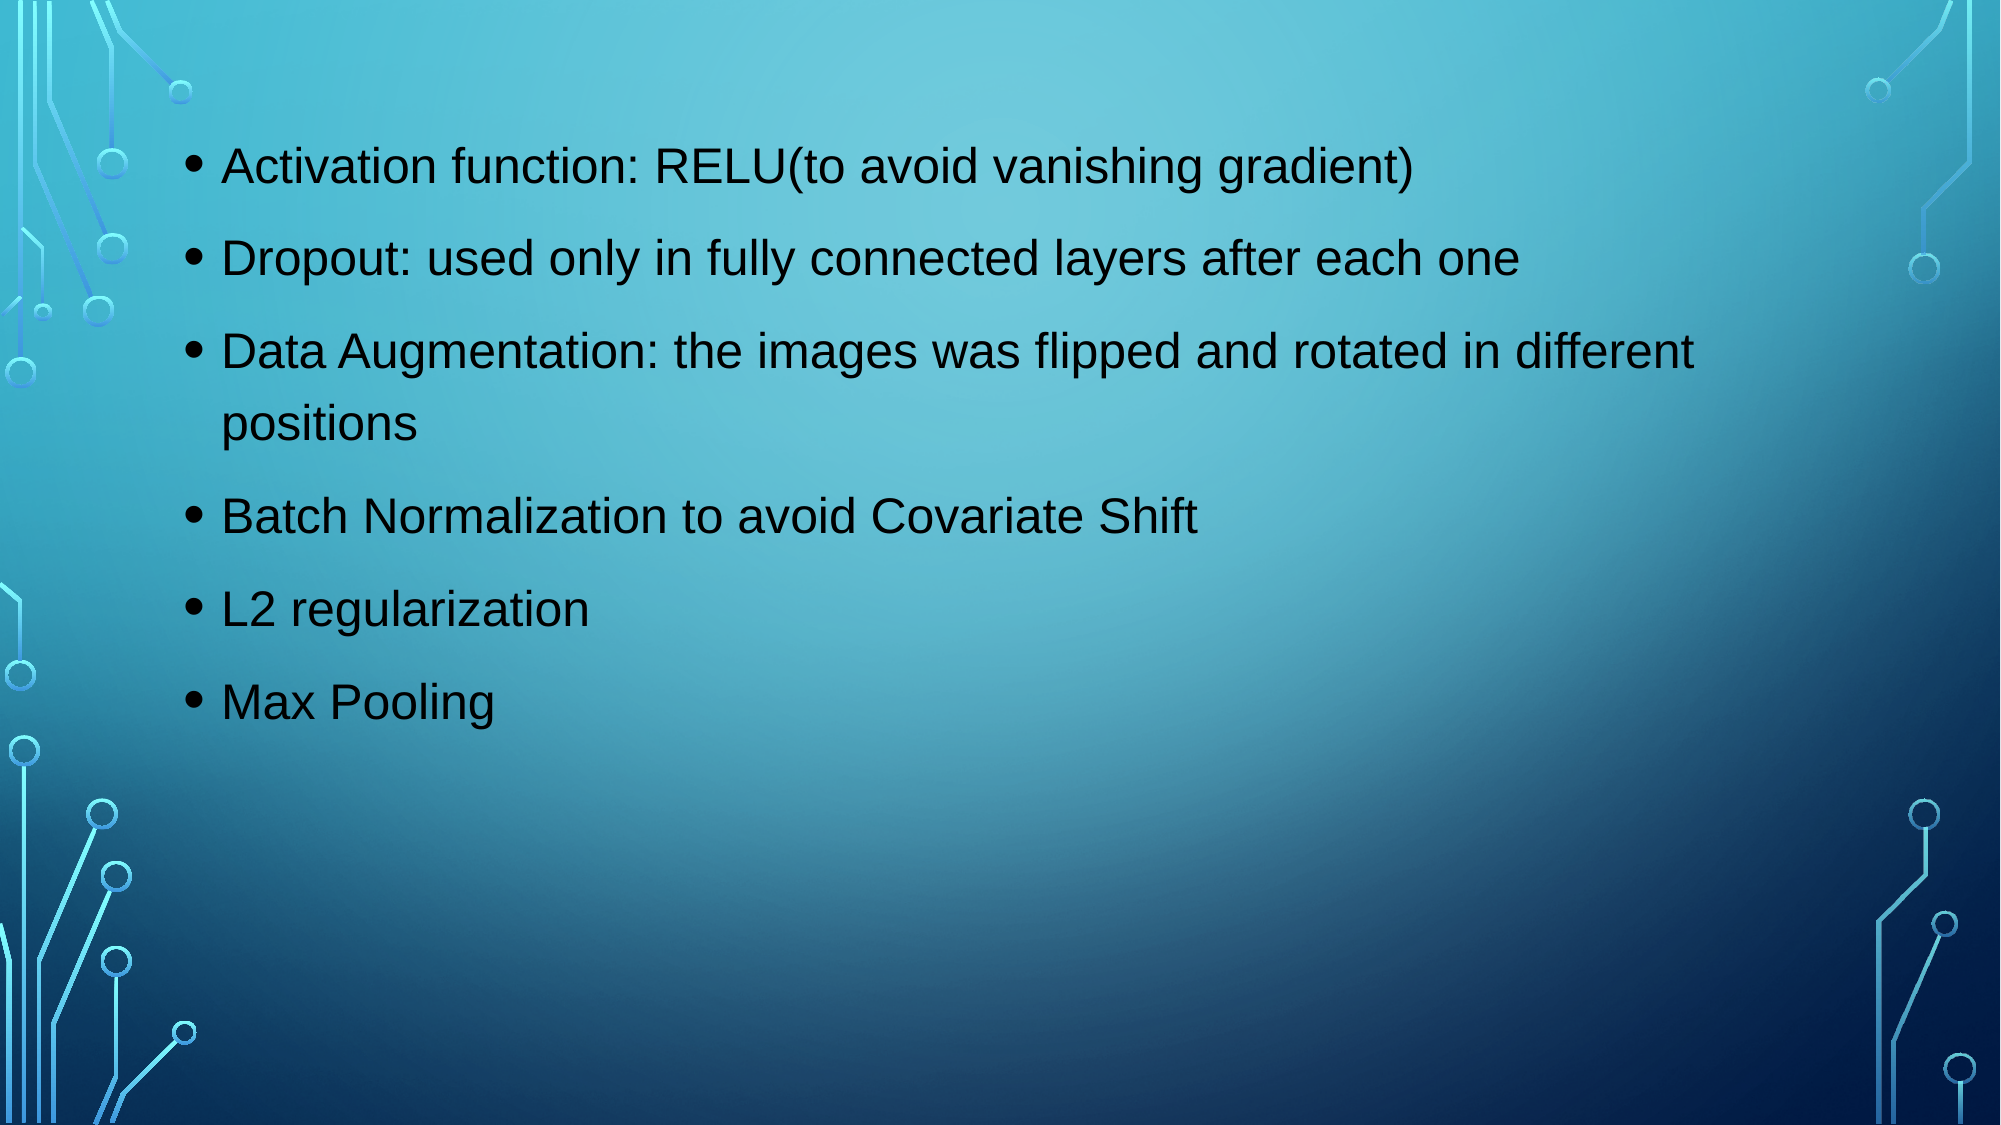

Activation function: RELU(to avoid vanishing gradient)
Dropout: used only in fully connected layers after each one
Data Augmentation: the images was flipped and rotated in different positions
Batch Normalization to avoid Covariate Shift
L2 regularization
Max Pooling